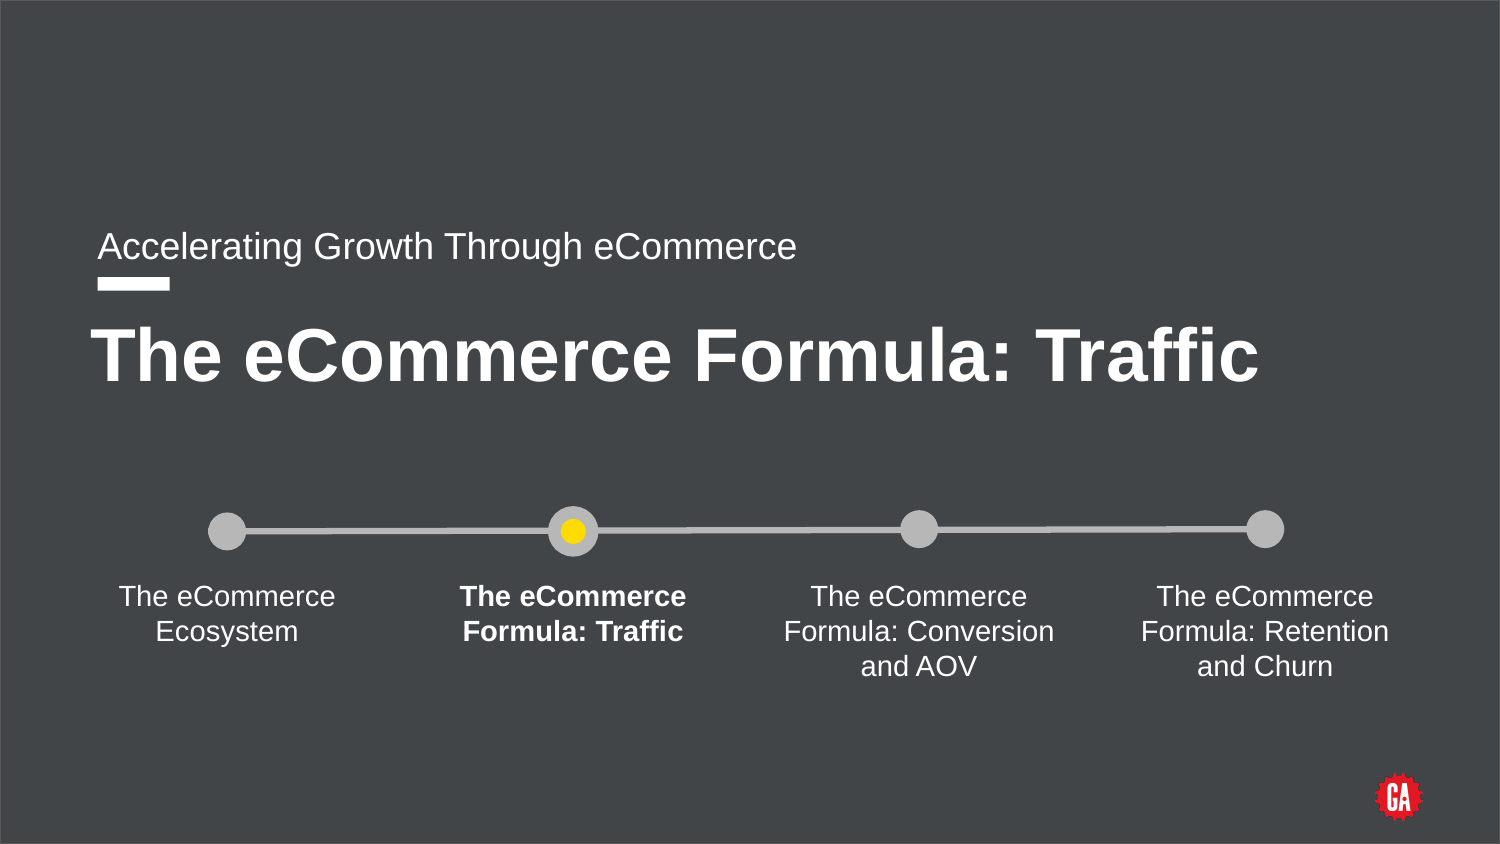

Accelerating Growth Through eCommerce
# The eCommerce Formula: Traffic

The eCommerce Ecosystem
The eCommerce Formula: Traffic
The eCommerce Formula: Conversion and AOV
The eCommerce Formula: Retention and Churn